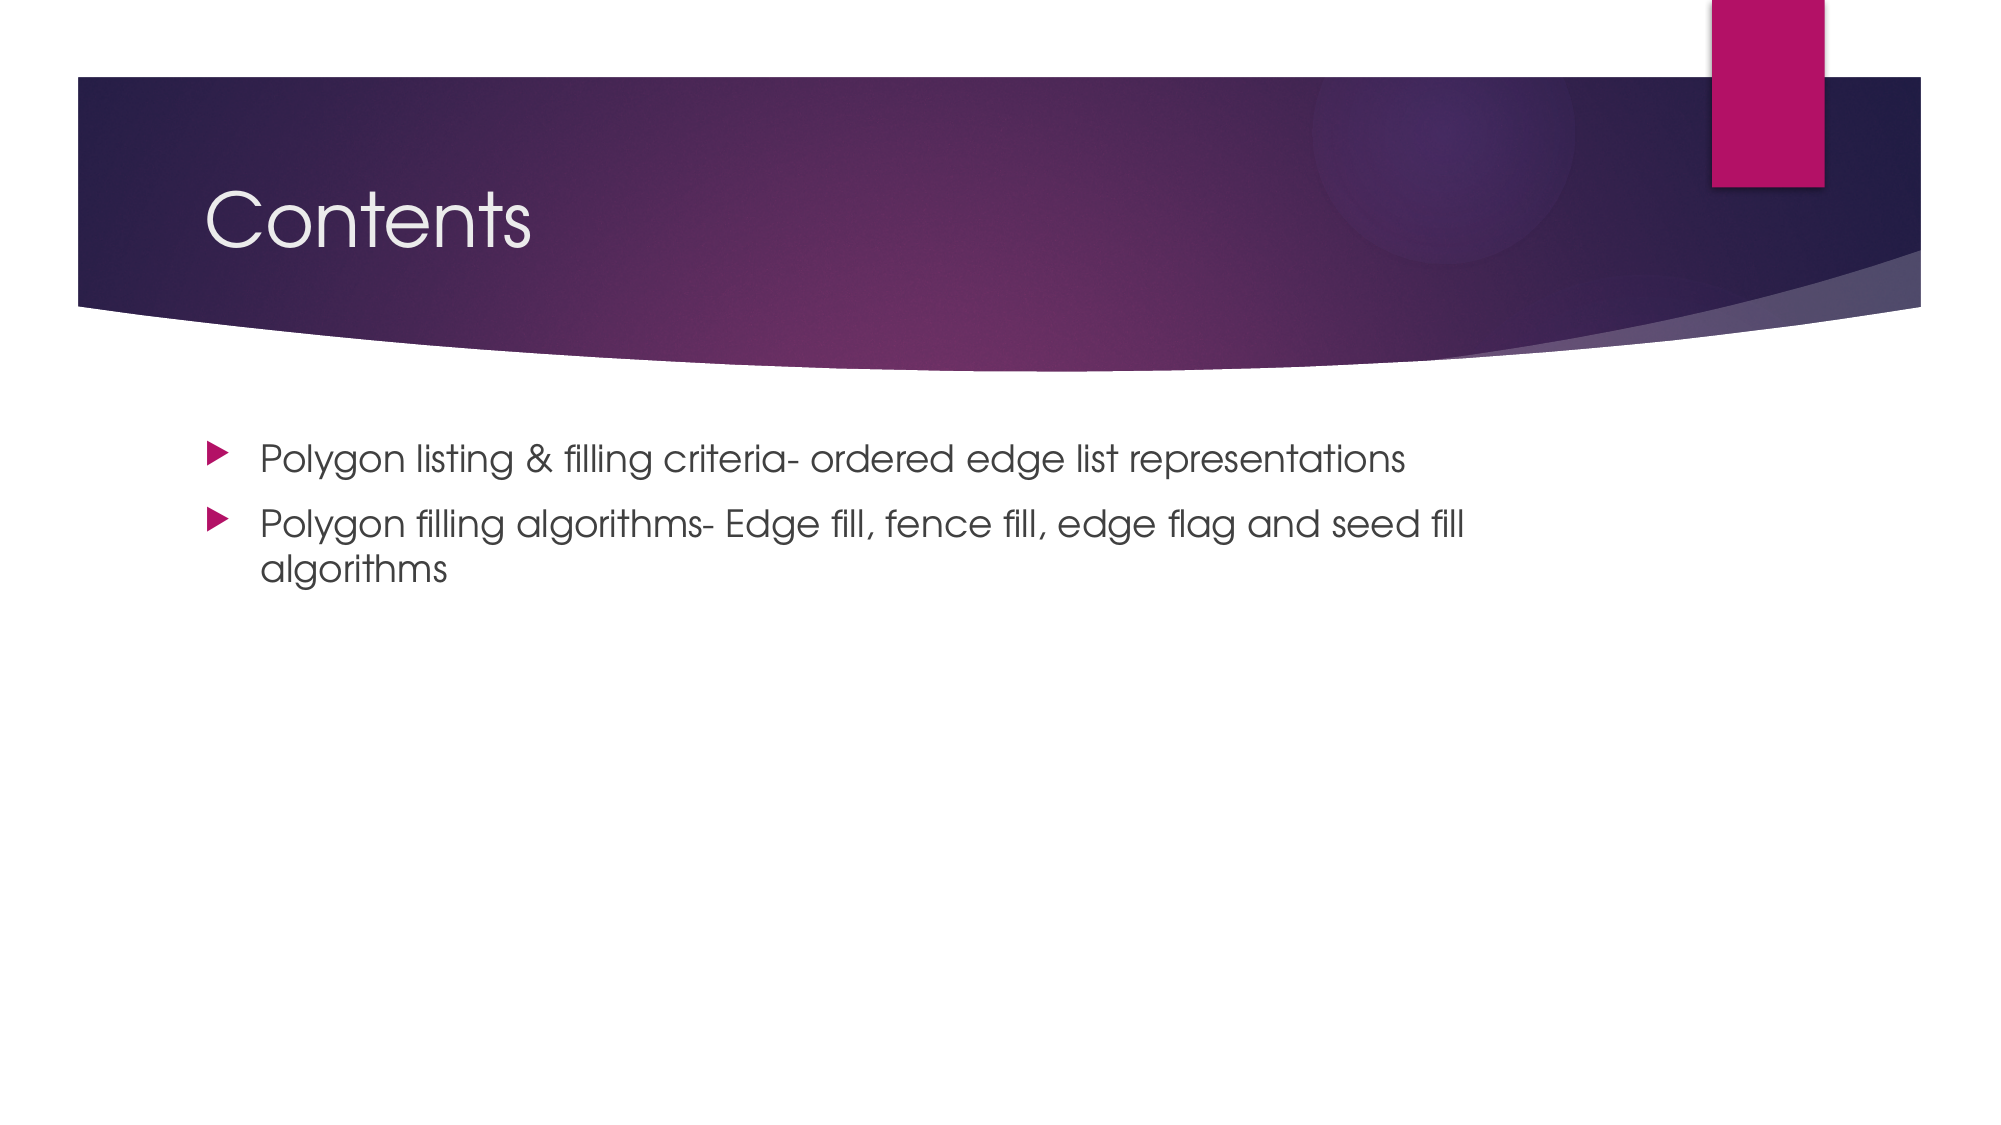

# Contents
Polygon listing & filling criteria- ordered edge list representations
Polygon filling algorithms- Edge fill, fence fill, edge flag and seed fill algorithms